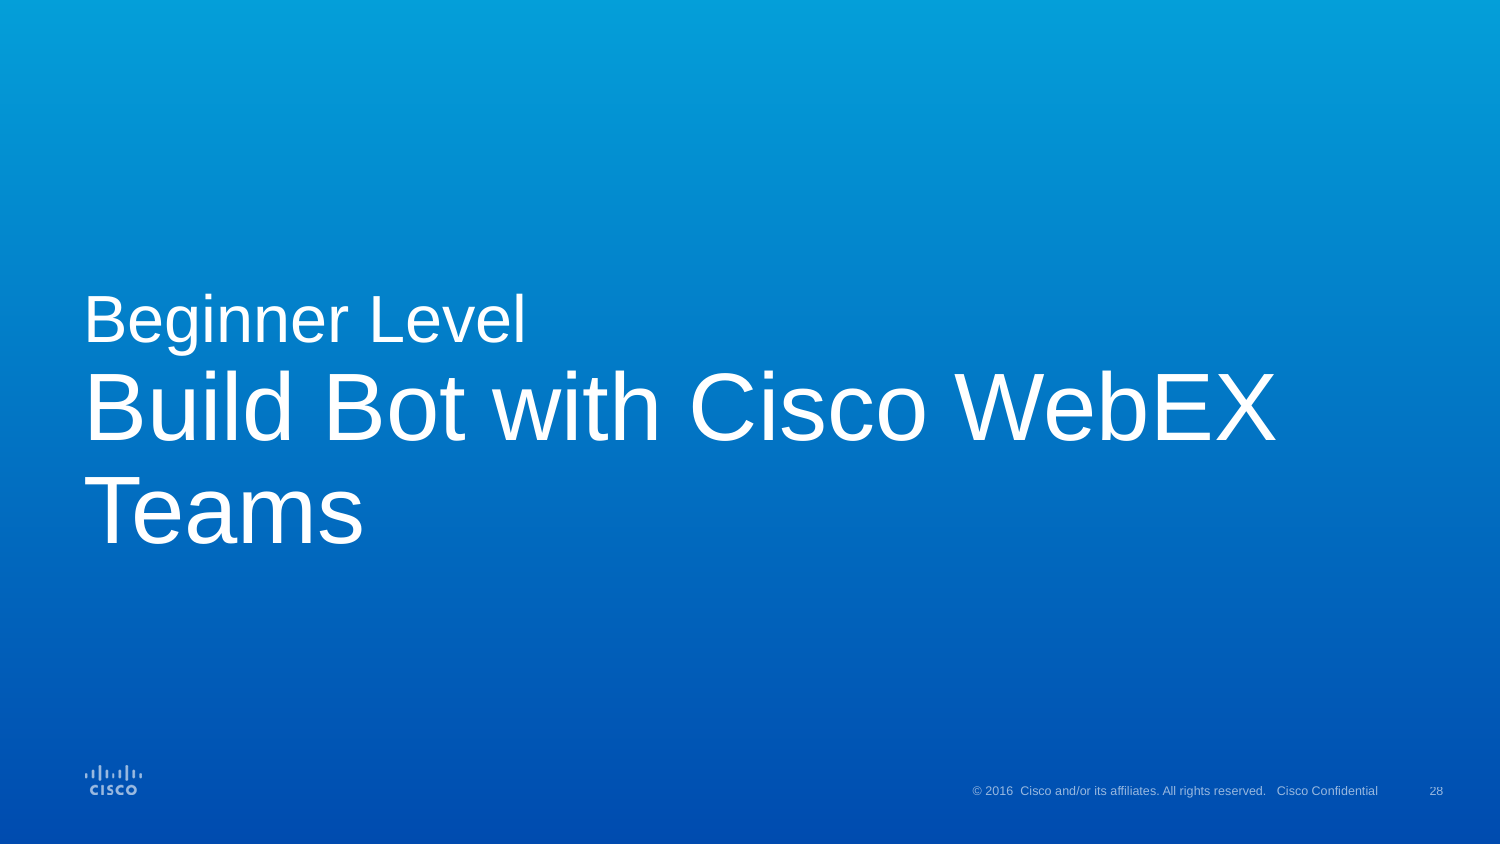

# Beginner Level Build Bot with Cisco WebEX Teams